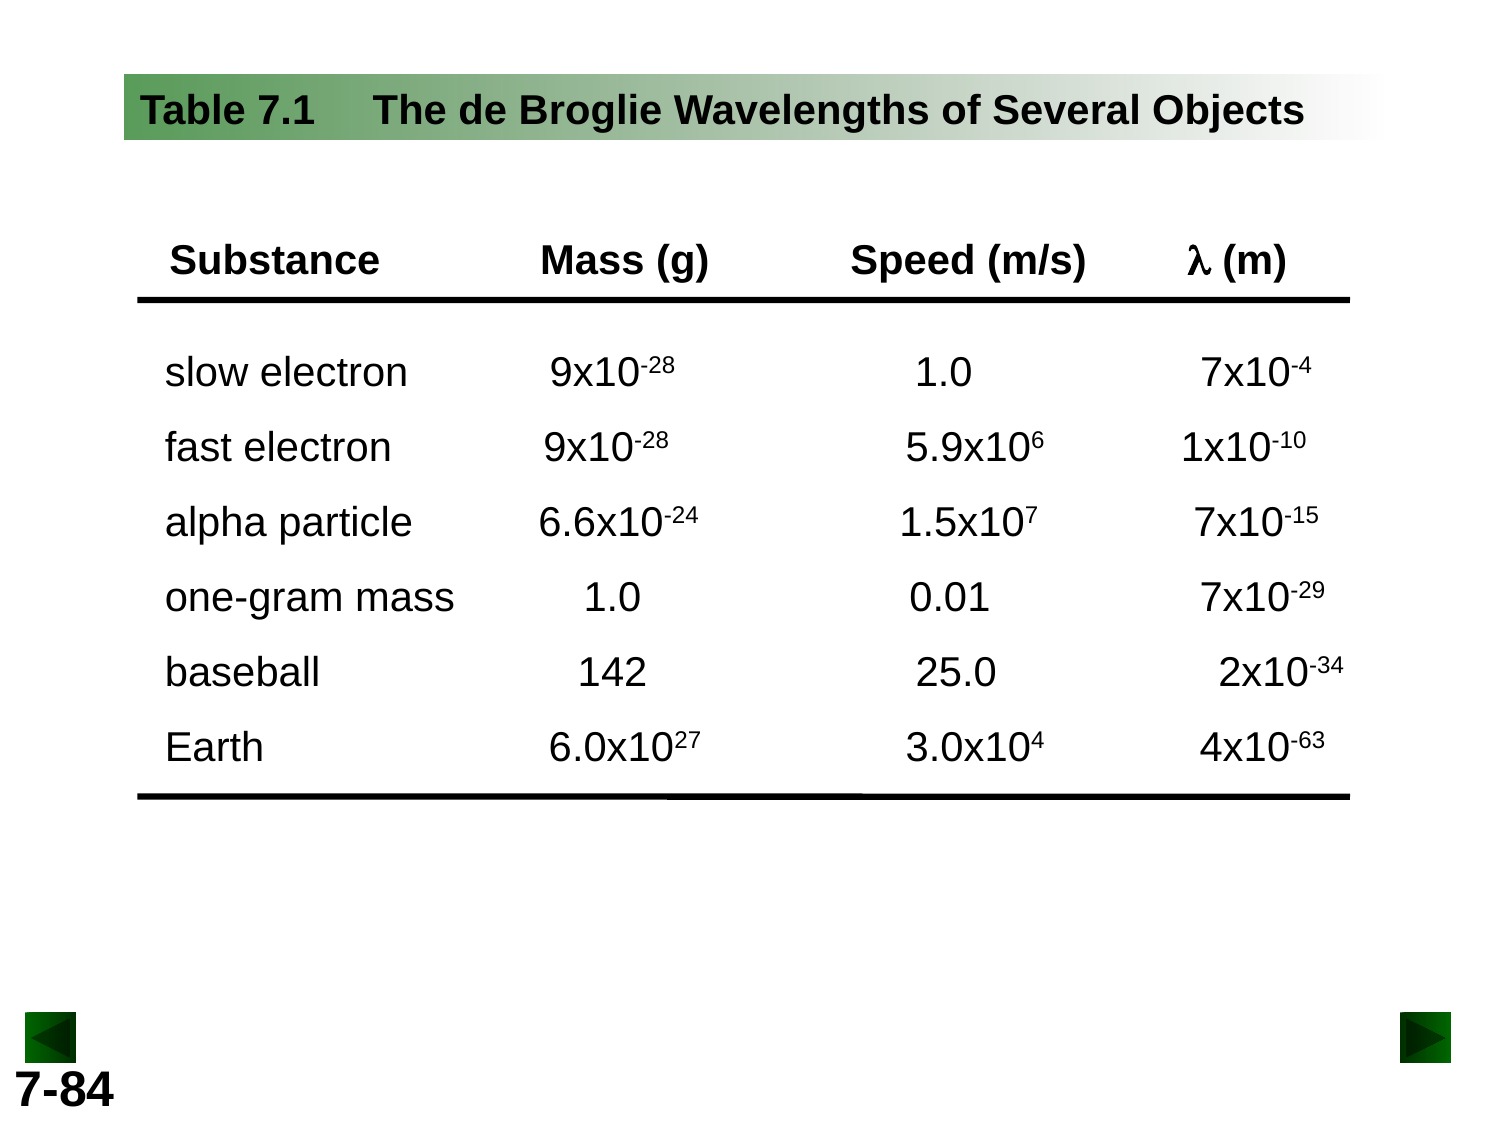

Table 7.1     The de Broglie Wavelengths of Several Objects
Substance
Mass (g)
Speed (m/s)
λ (m)

slow electron
9x10-28
1.0
7x10-4
fast electron
9x10-28
5.9x106
1x10-10
alpha particle
6.6x10-24
1.5x107
7x10-15
one-gram mass
1.0
0.01
7x10-29
baseball
142
25.0
2x10-34
Earth
6.0x1027
3.0x104
4x10-63